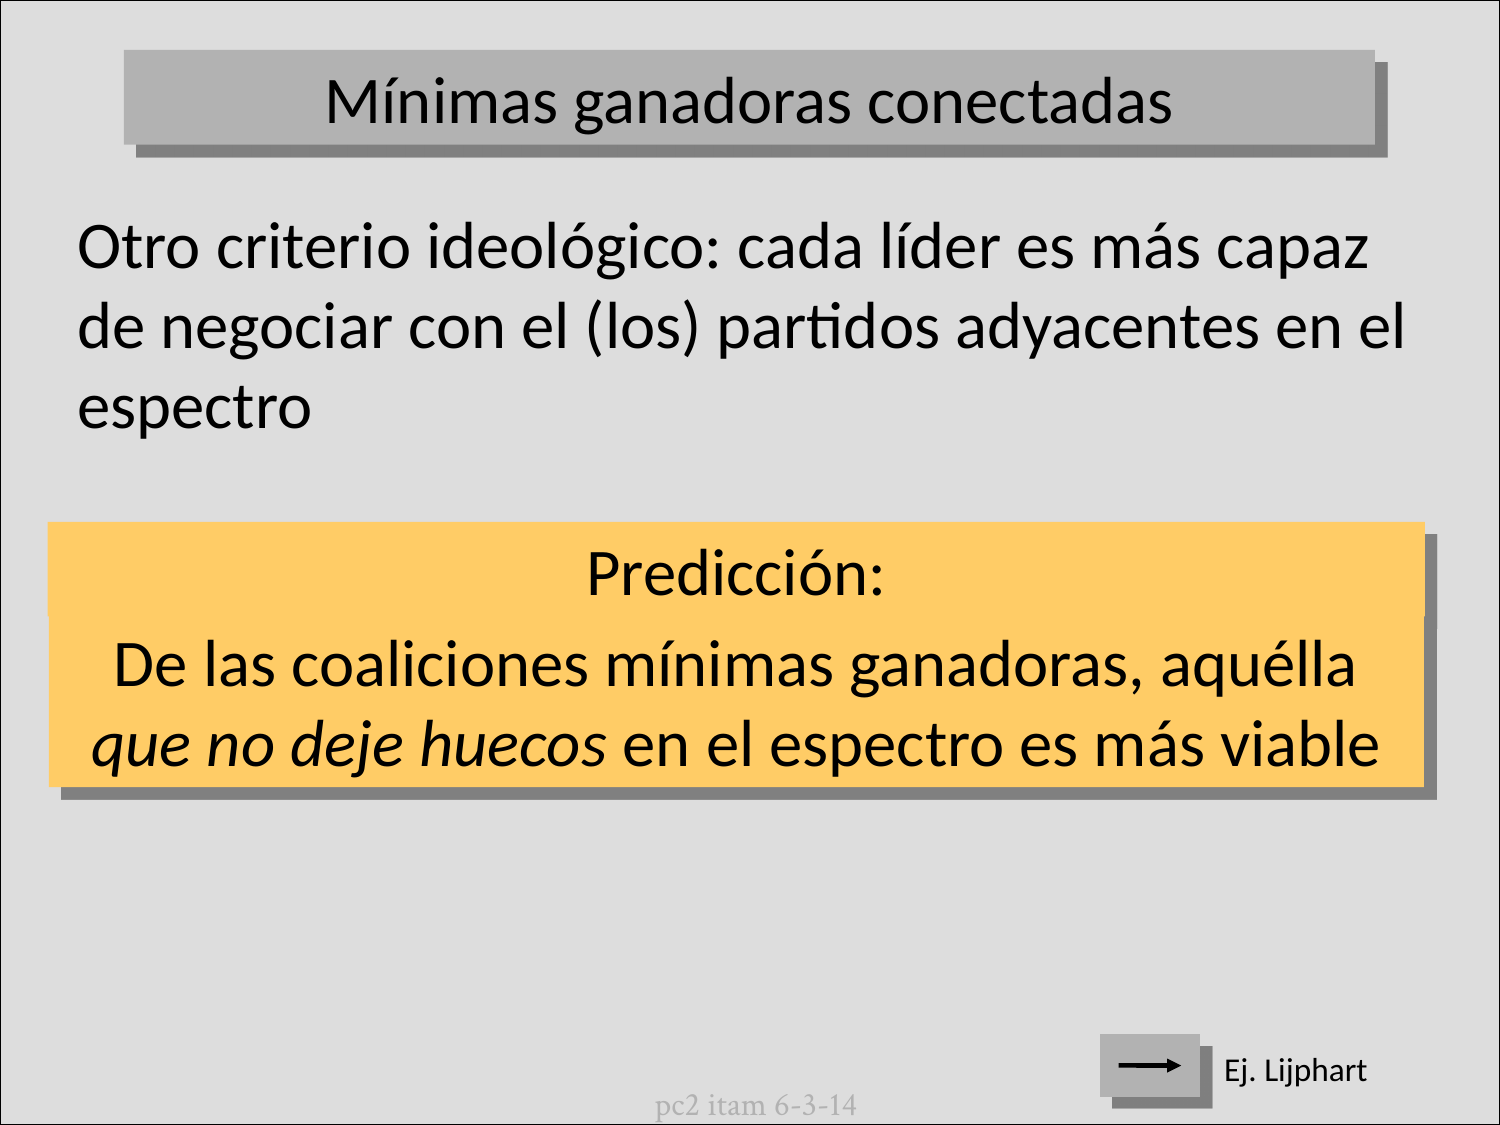

Mínimas ganadoras conectadas
Otro criterio ideológico: cada líder es más capaz de negociar con el (los) partidos adyacentes en el espectro
Predicción:
De las coaliciones mínimas ganadoras, aquélla
que no deje huecos en el espectro es más viable

Ej. Lijphart